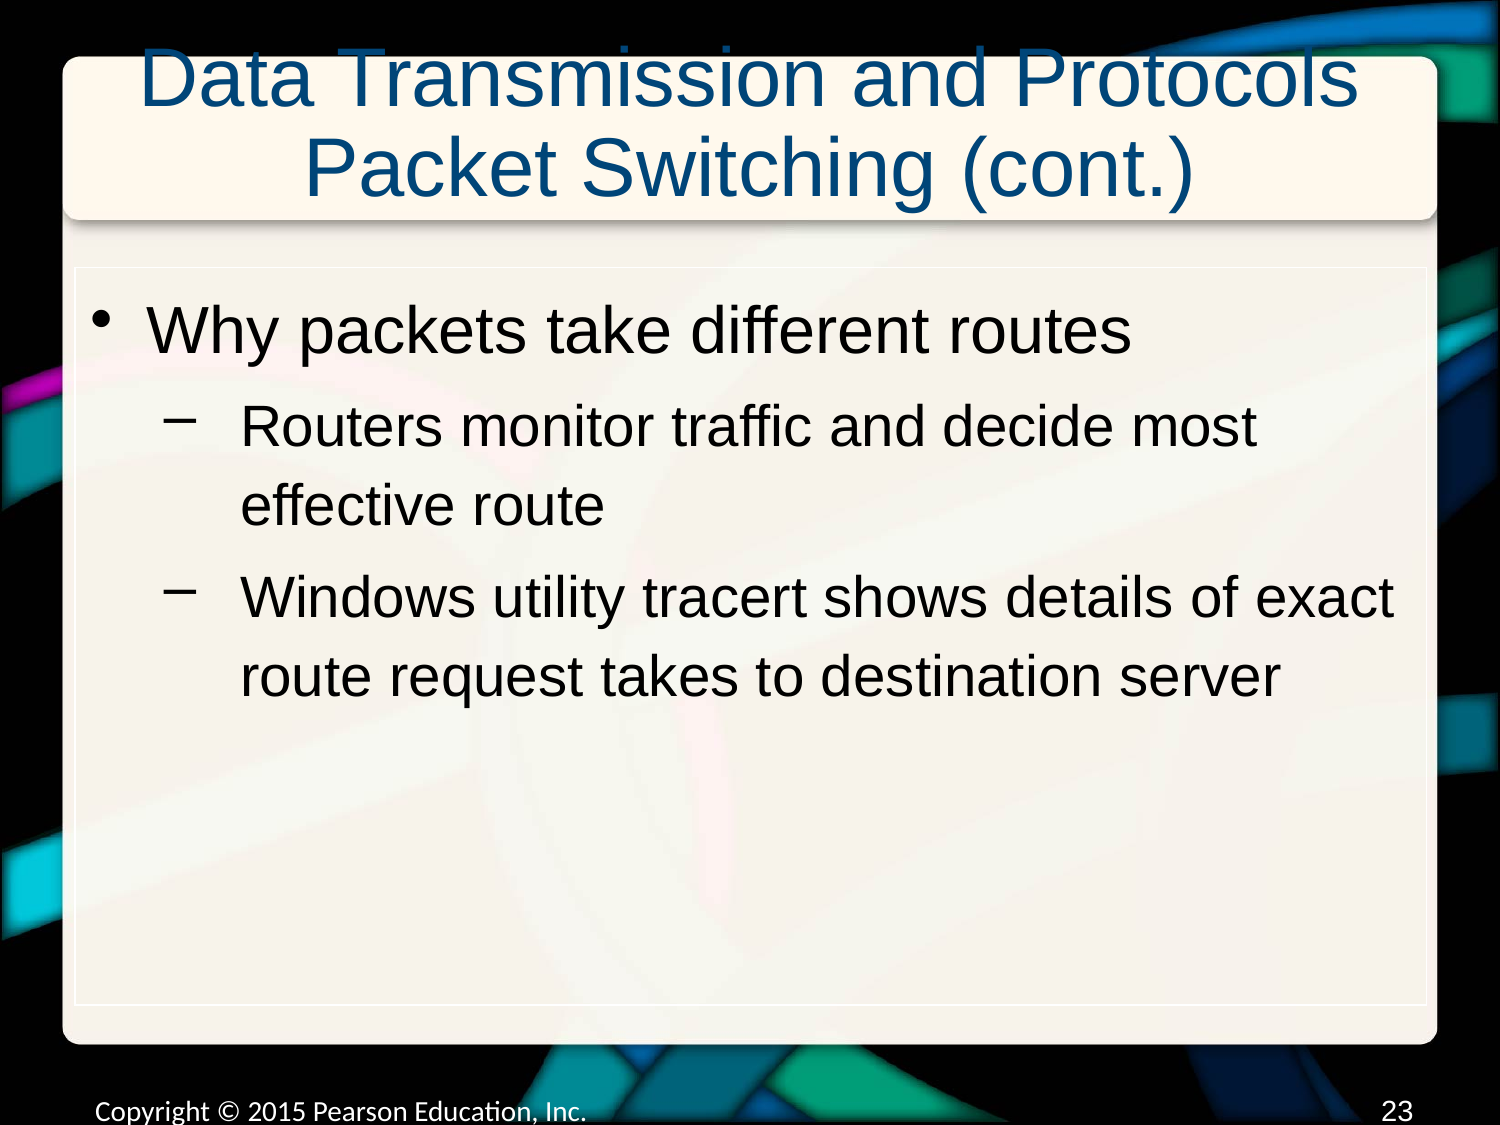

# Data Transmission and Protocols Packet Switching (cont.)
Why packets take different routes
Routers monitor traffic and decide most effective route
Windows utility tracert shows details of exact route request takes to destination server
Copyright © 2015 Pearson Education, Inc.
23